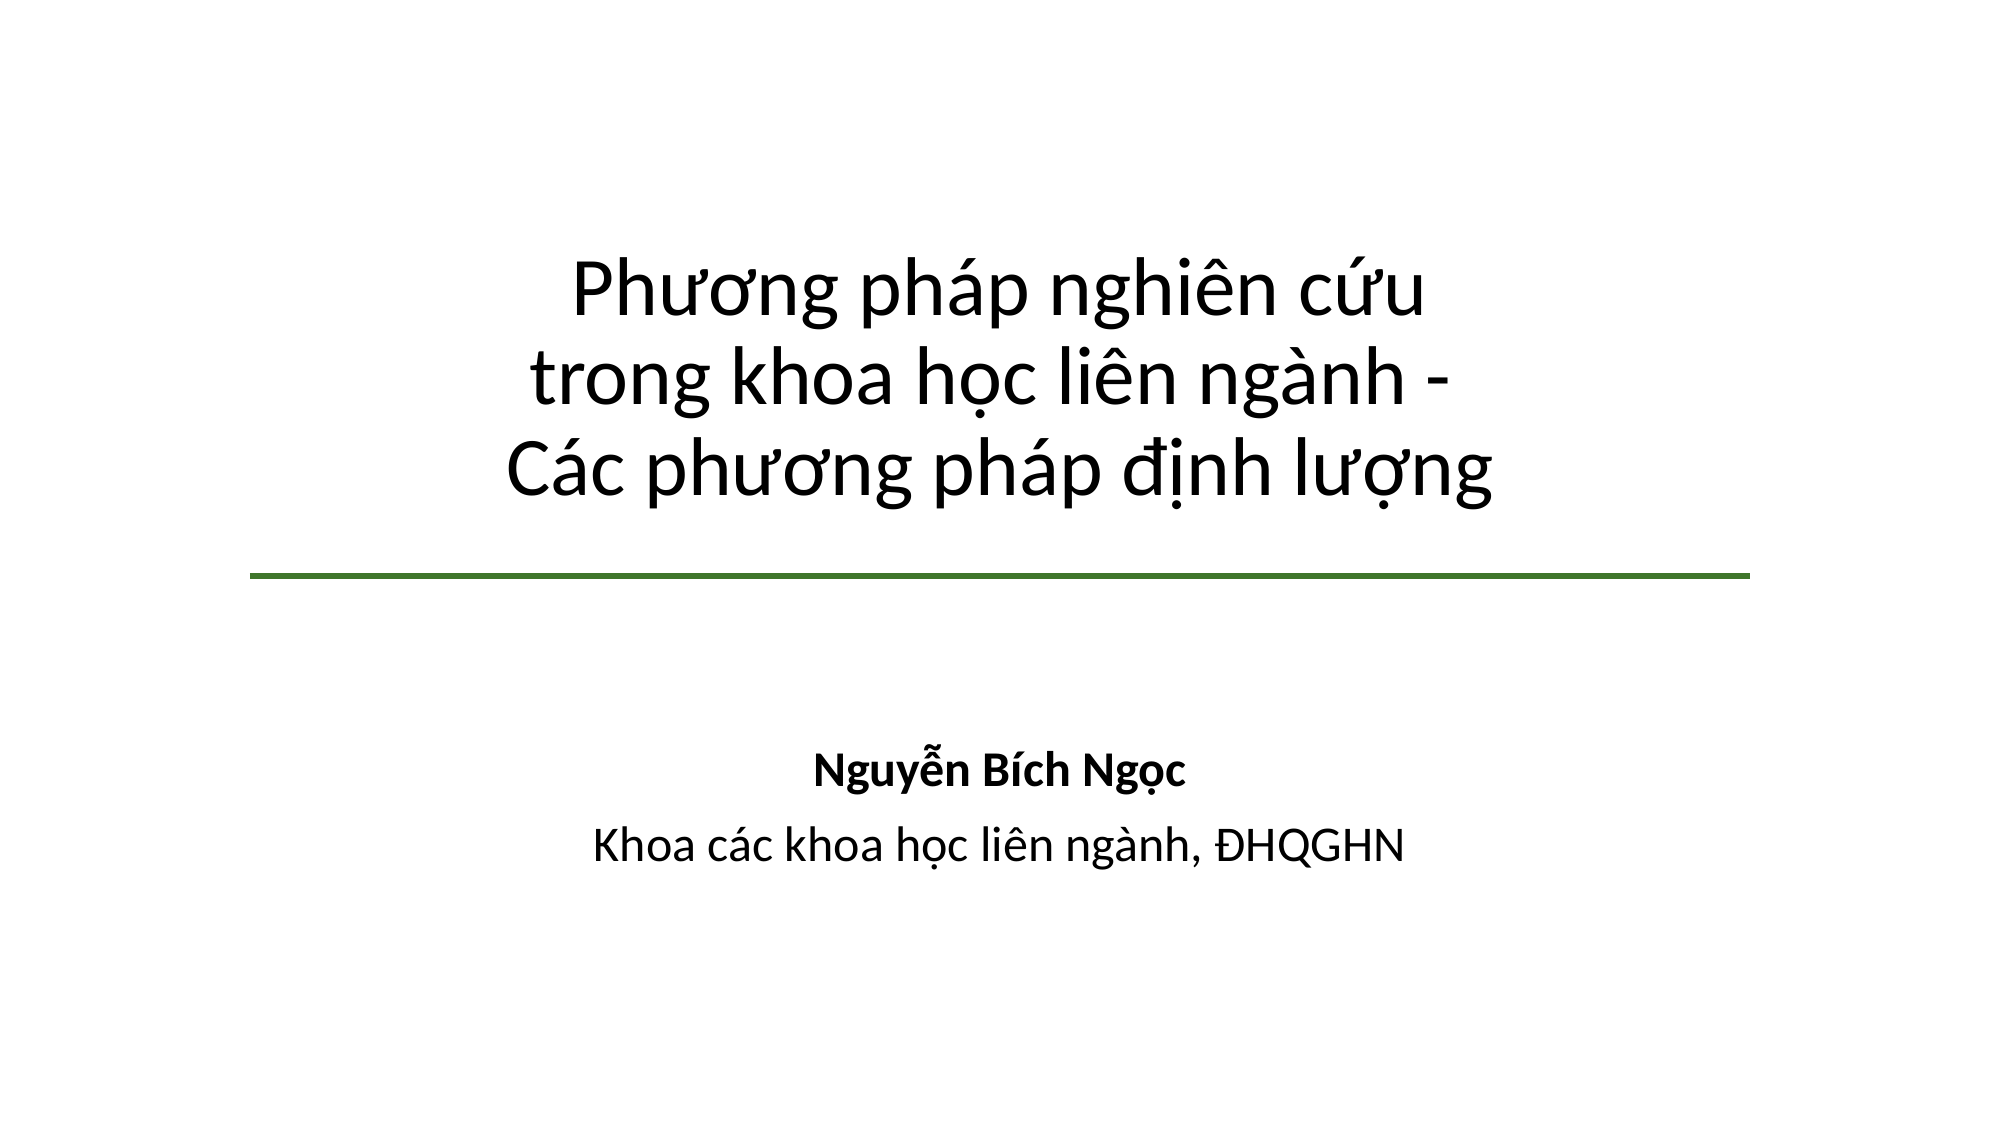

# Phương pháp nghiên cứu trong khoa học liên ngành - Các phương pháp định lượng
Nguyễn Bích Ngọc
Khoa các khoa học liên ngành, ĐHQGHN